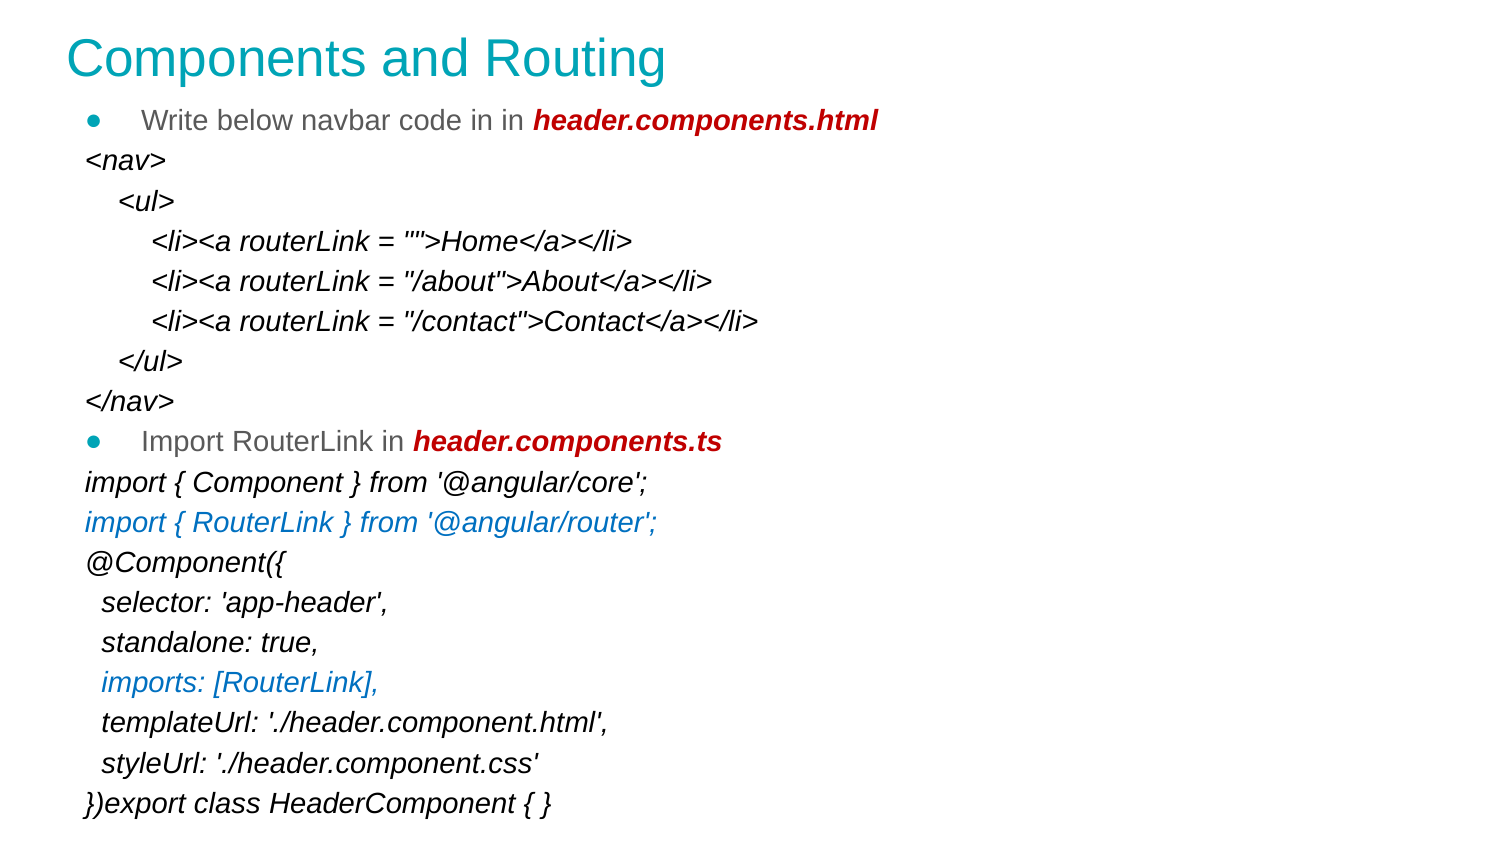

# Components and Routing
Write below navbar code in in header.components.html
<nav>
    <ul>
        <li><a routerLink = "">Home</a></li>
        <li><a routerLink = "/about">About</a></li>
        <li><a routerLink = "/contact">Contact</a></li>
    </ul>
</nav>
Import RouterLink in header.components.ts
import { Component } from '@angular/core';
import { RouterLink } from '@angular/router';
@Component({
  selector: 'app-header',
  standalone: true,
  imports: [RouterLink],
  templateUrl: './header.component.html',
  styleUrl: './header.component.css'
})export class HeaderComponent { }